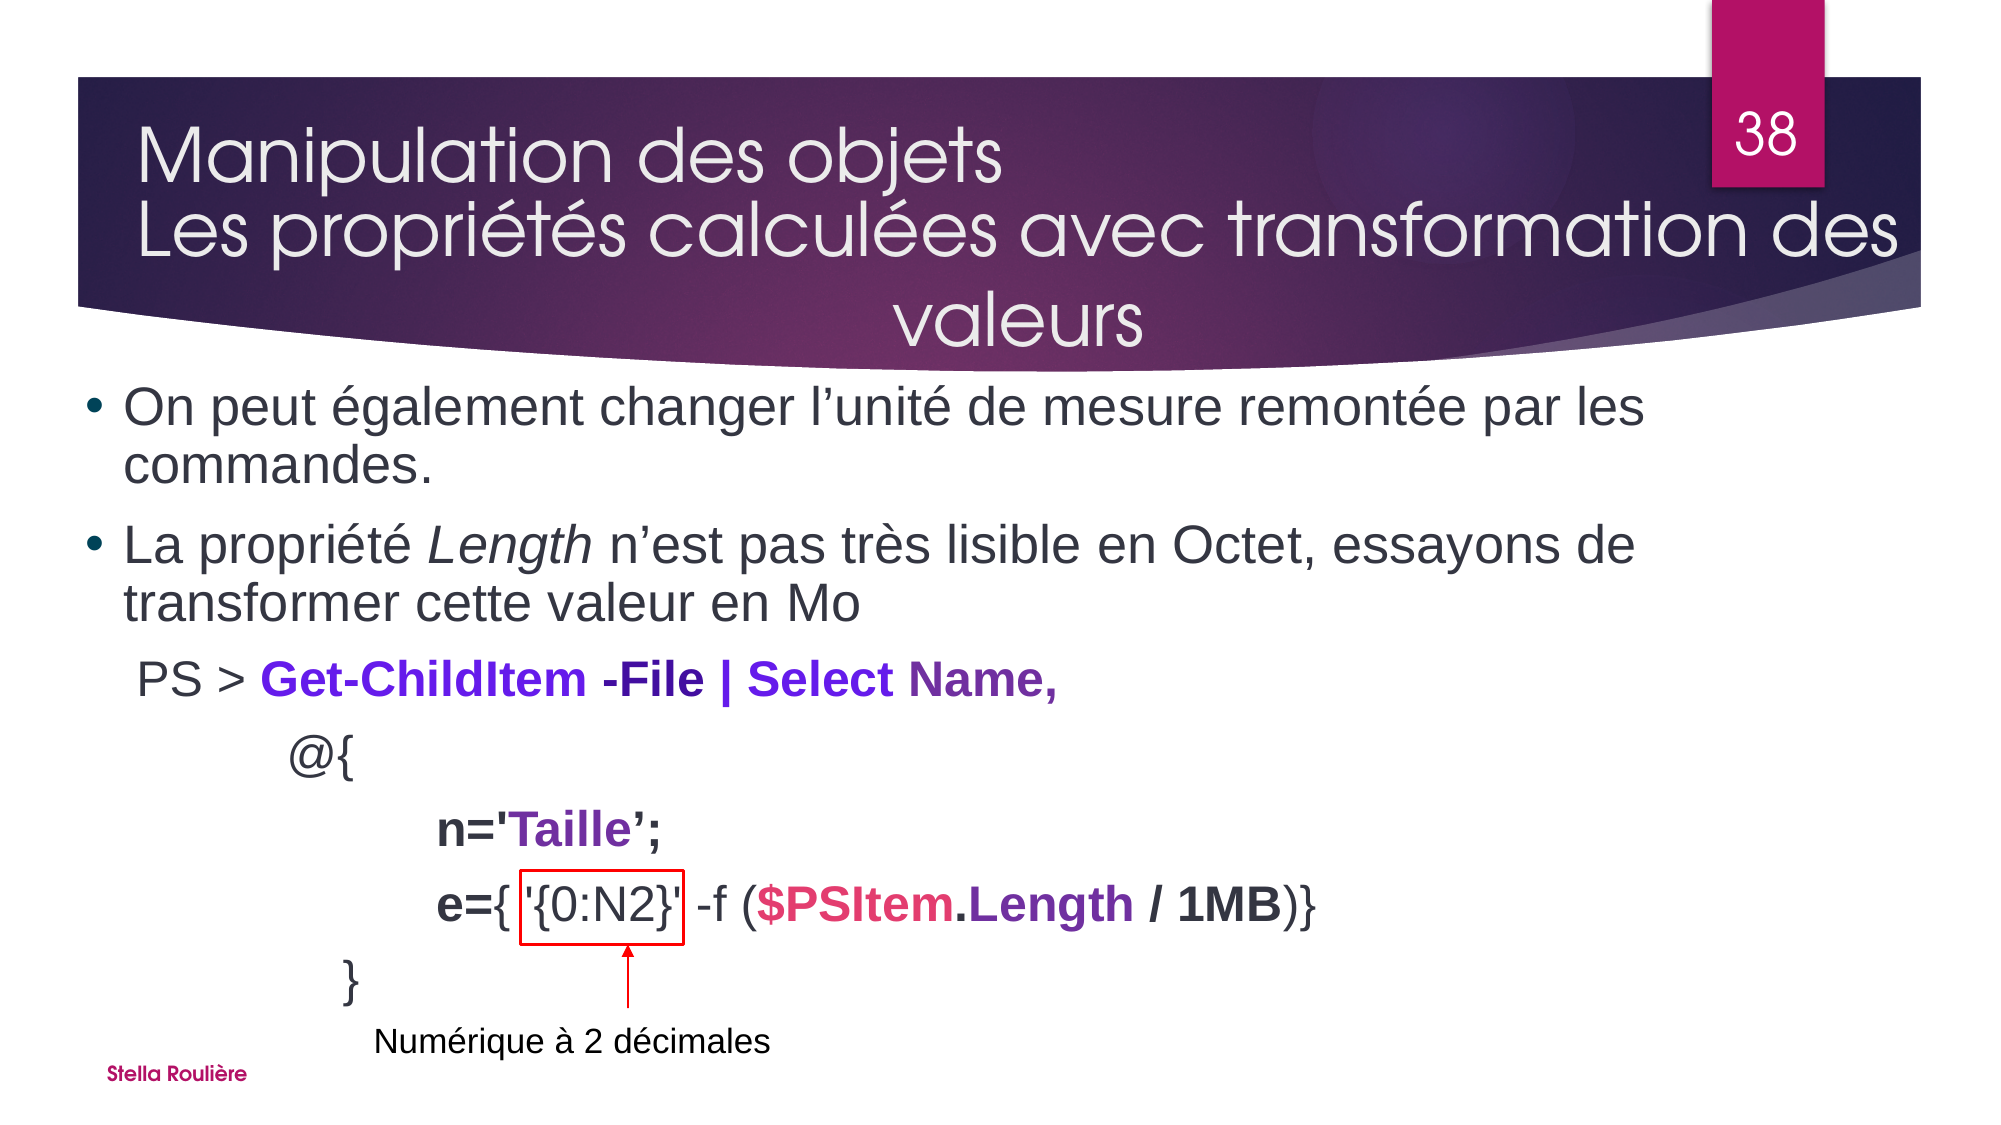

Manipulation des objets
38
Les propriétés calculées avec transformation des valeurs
On peut également changer l’unité de mesure remontée par les commandes.
La propriété Length n’est pas très lisible en Octet, essayons de transformer cette valeur en Mo

PS > Get-ChildItem -File | Select Name,
	@{
		n='Taille’;
 		e={ '{0:N2}' -f ($PSItem.Length / 1MB)}
	    }

Numérique à 2 décimales
Stella Roulière